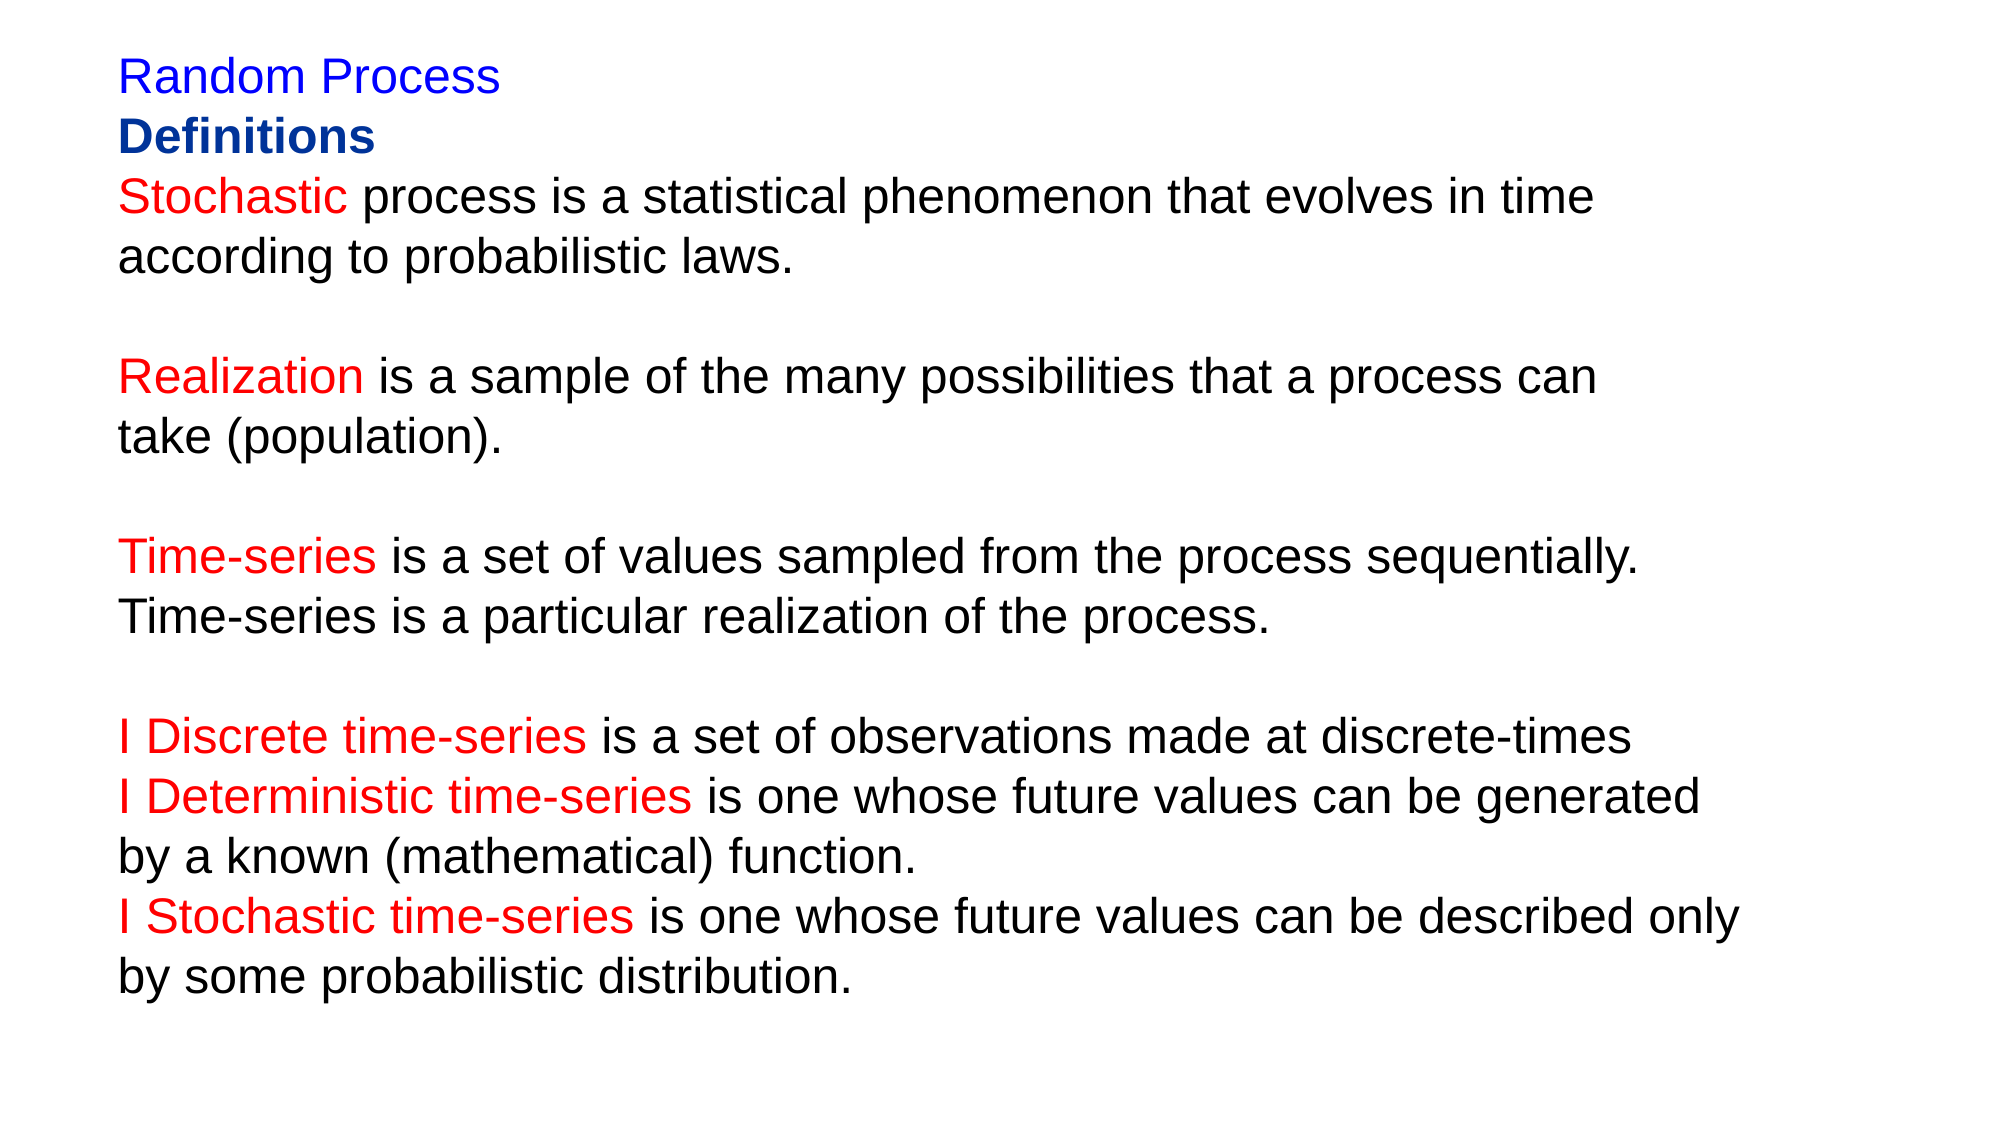

Random Process
Definitions
Stochastic process is a statistical phenomenon that evolves in time
according to probabilistic laws.
Realization is a sample of the many possibilities that a process can
take (population).
Time-series is a set of values sampled from the process sequentially.
Time-series is a particular realization of the process.
I Discrete time-series is a set of observations made at discrete-times
I Deterministic time-series is one whose future values can be generated
by a known (mathematical) function.
I Stochastic time-series is one whose future values can be described only
by some probabilistic distribution.